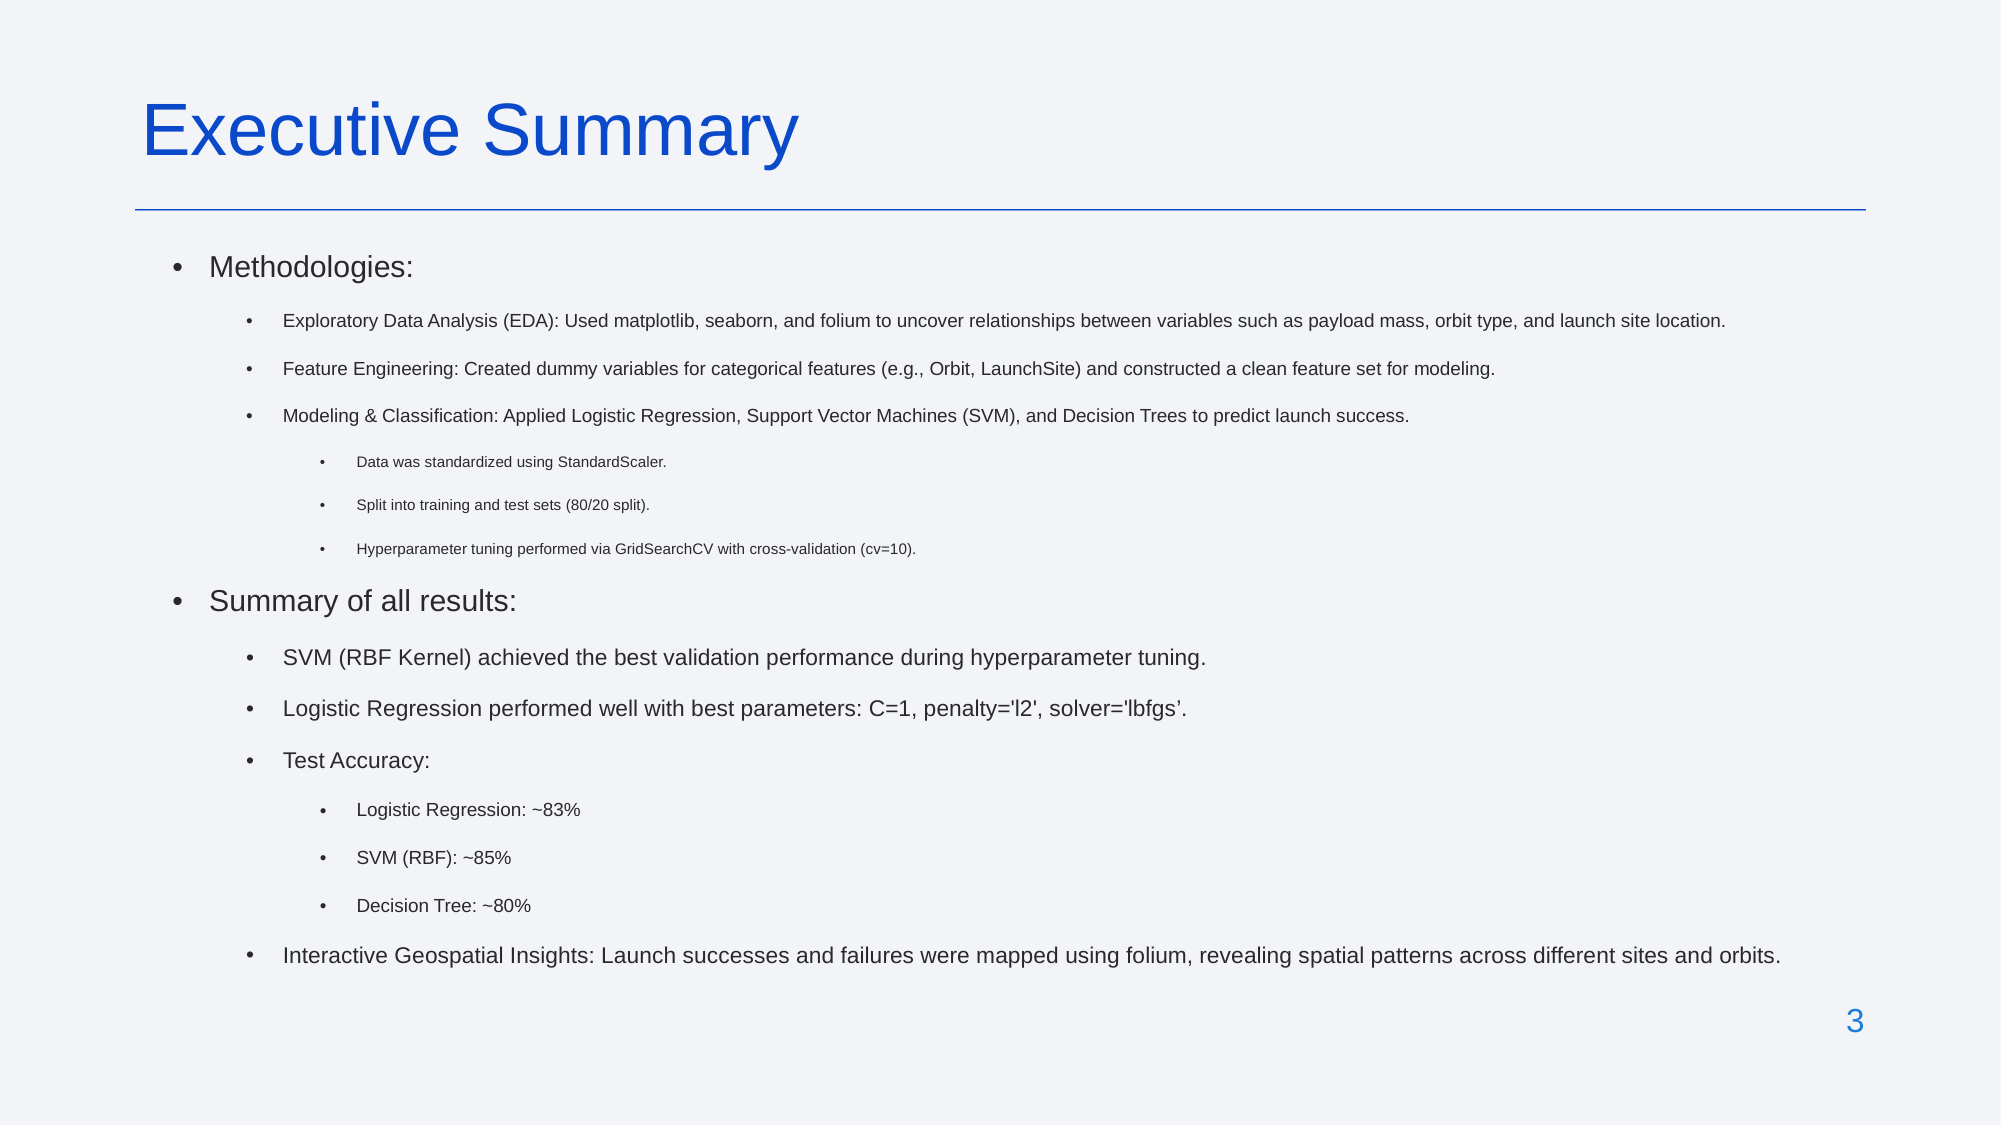

Executive Summary
Methodologies:
Exploratory Data Analysis (EDA): Used matplotlib, seaborn, and folium to uncover relationships between variables such as payload mass, orbit type, and launch site location.
Feature Engineering: Created dummy variables for categorical features (e.g., Orbit, LaunchSite) and constructed a clean feature set for modeling.
Modeling & Classification: Applied Logistic Regression, Support Vector Machines (SVM), and Decision Trees to predict launch success.
Data was standardized using StandardScaler.
Split into training and test sets (80/20 split).
Hyperparameter tuning performed via GridSearchCV with cross-validation (cv=10).
Summary of all results:
SVM (RBF Kernel) achieved the best validation performance during hyperparameter tuning.
Logistic Regression performed well with best parameters: C=1, penalty='l2', solver='lbfgs’.
Test Accuracy:
Logistic Regression: ~83%
SVM (RBF): ~85%
Decision Tree: ~80%
Interactive Geospatial Insights: Launch successes and failures were mapped using folium, revealing spatial patterns across different sites and orbits.
3